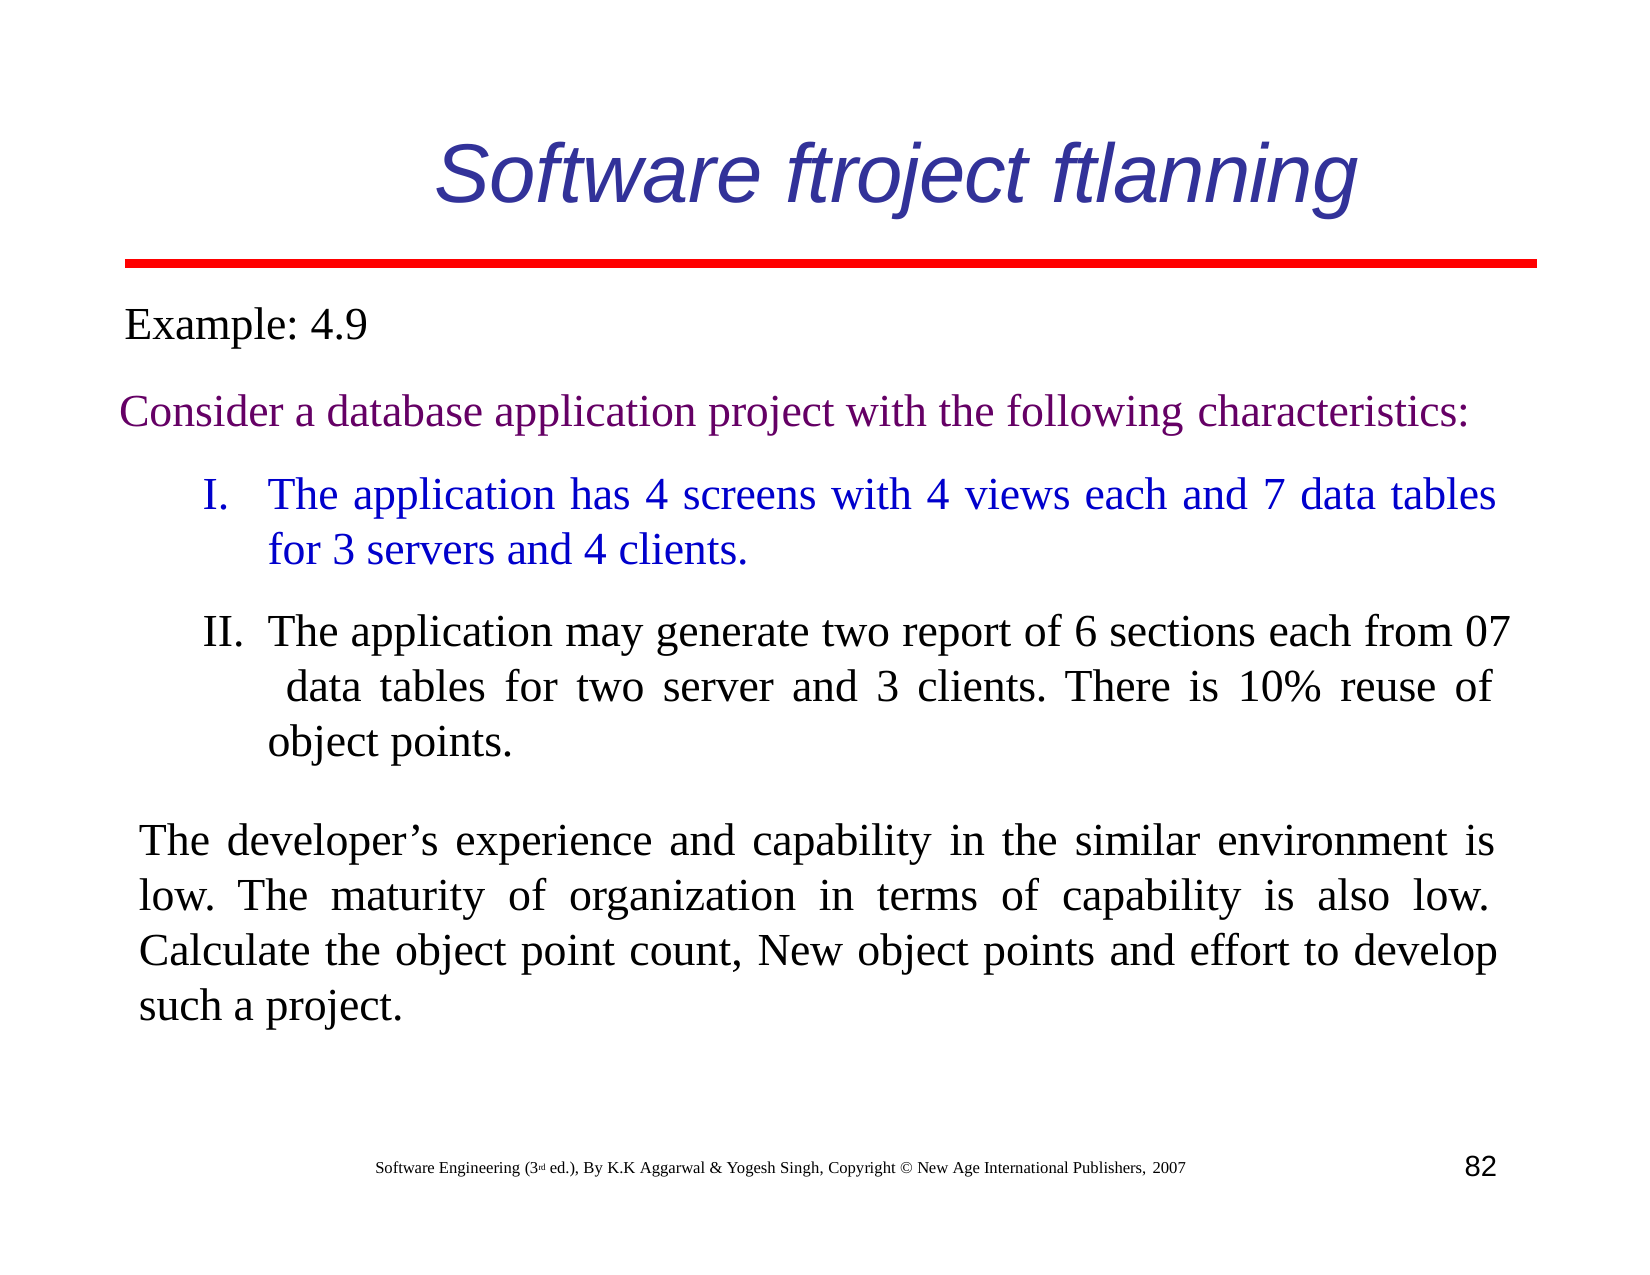

# Software ftroject ftlanning

Example: 4.9
Consider a database application project with the following characteristics:
The application has 4 screens with 4 views each and 7 data tables  for 3 servers and 4 clients.
The application may generate two report of 6 sections each from 07  data tables for two server and 3 clients. There is 10% reuse of  object points.

The developer’s experience and capability in the similar environment is  low. The maturity of organization in terms of capability is also low.  Calculate the object point count, New object points and effort to develop  such a project.
82
Software Engineering (3rd  ed.), By K.K Aggarwal & Yogesh Singh, Copyright © New Age International Publishers, 2007